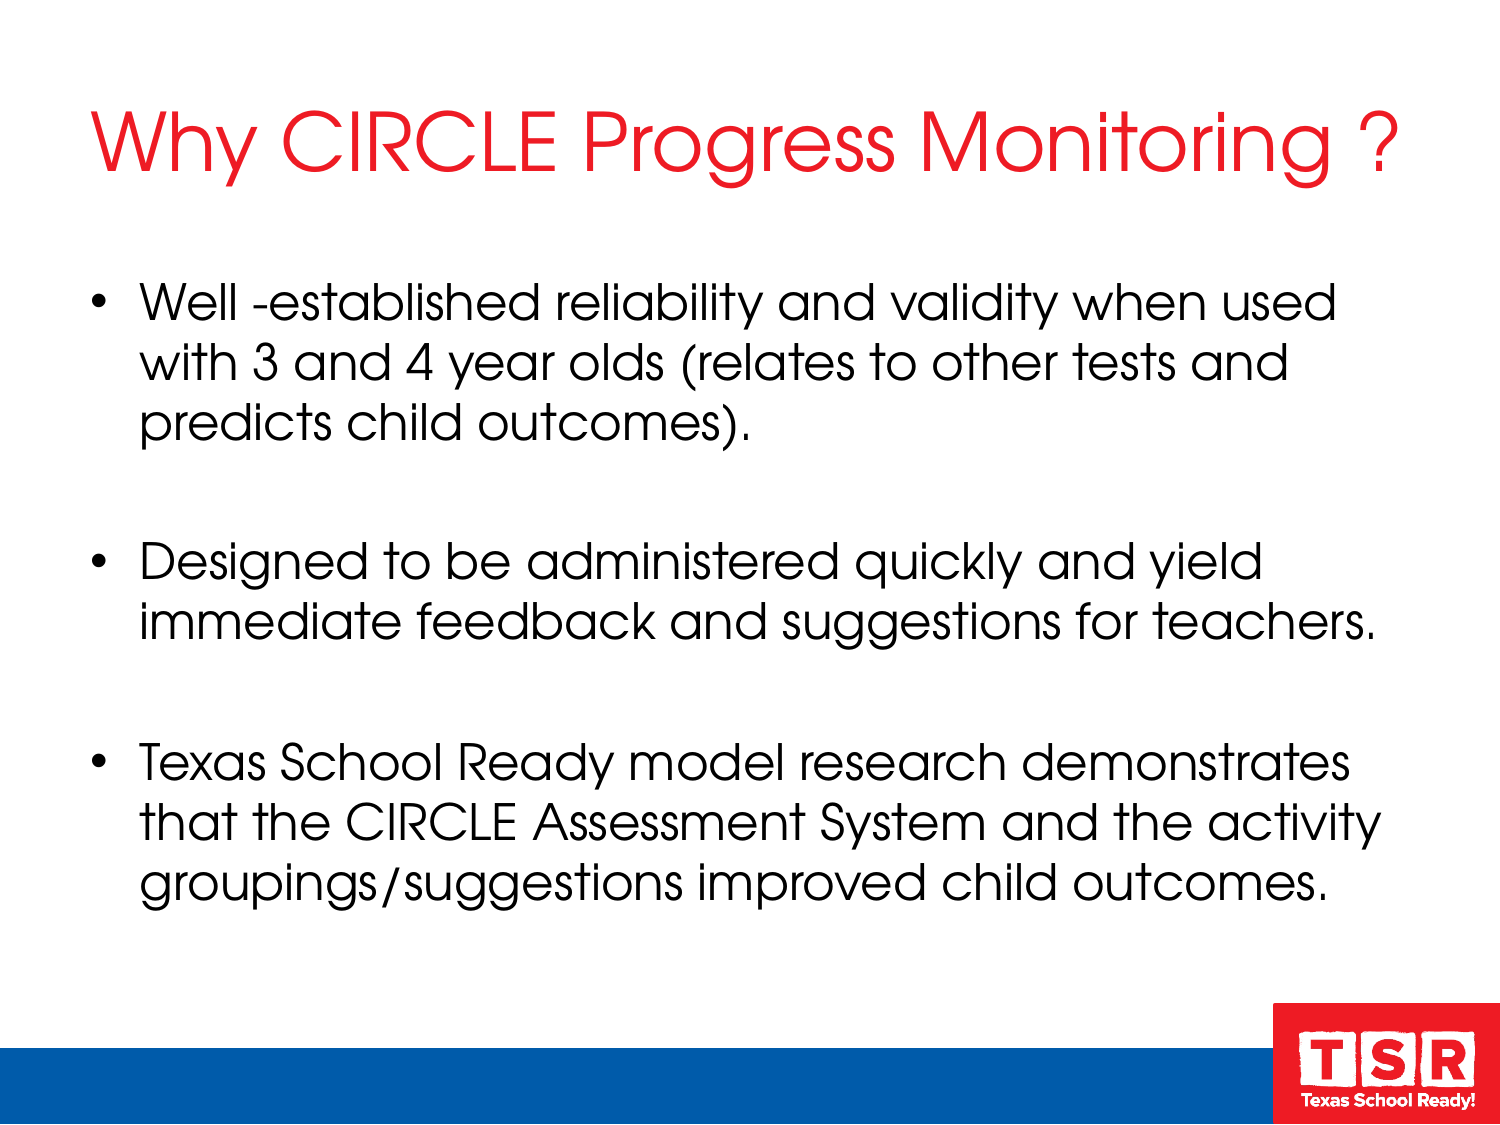

# Why CIRCLE Progress Monitoring ?
Well -established reliability and validity when used with 3 and 4 year olds (relates to other tests and predicts child outcomes).

Designed to be administered quickly and yield immediate feedback and suggestions for teachers.

Texas School Ready model research demonstrates that the CIRCLE Assessment System and the activity groupings/suggestions improved child outcomes.